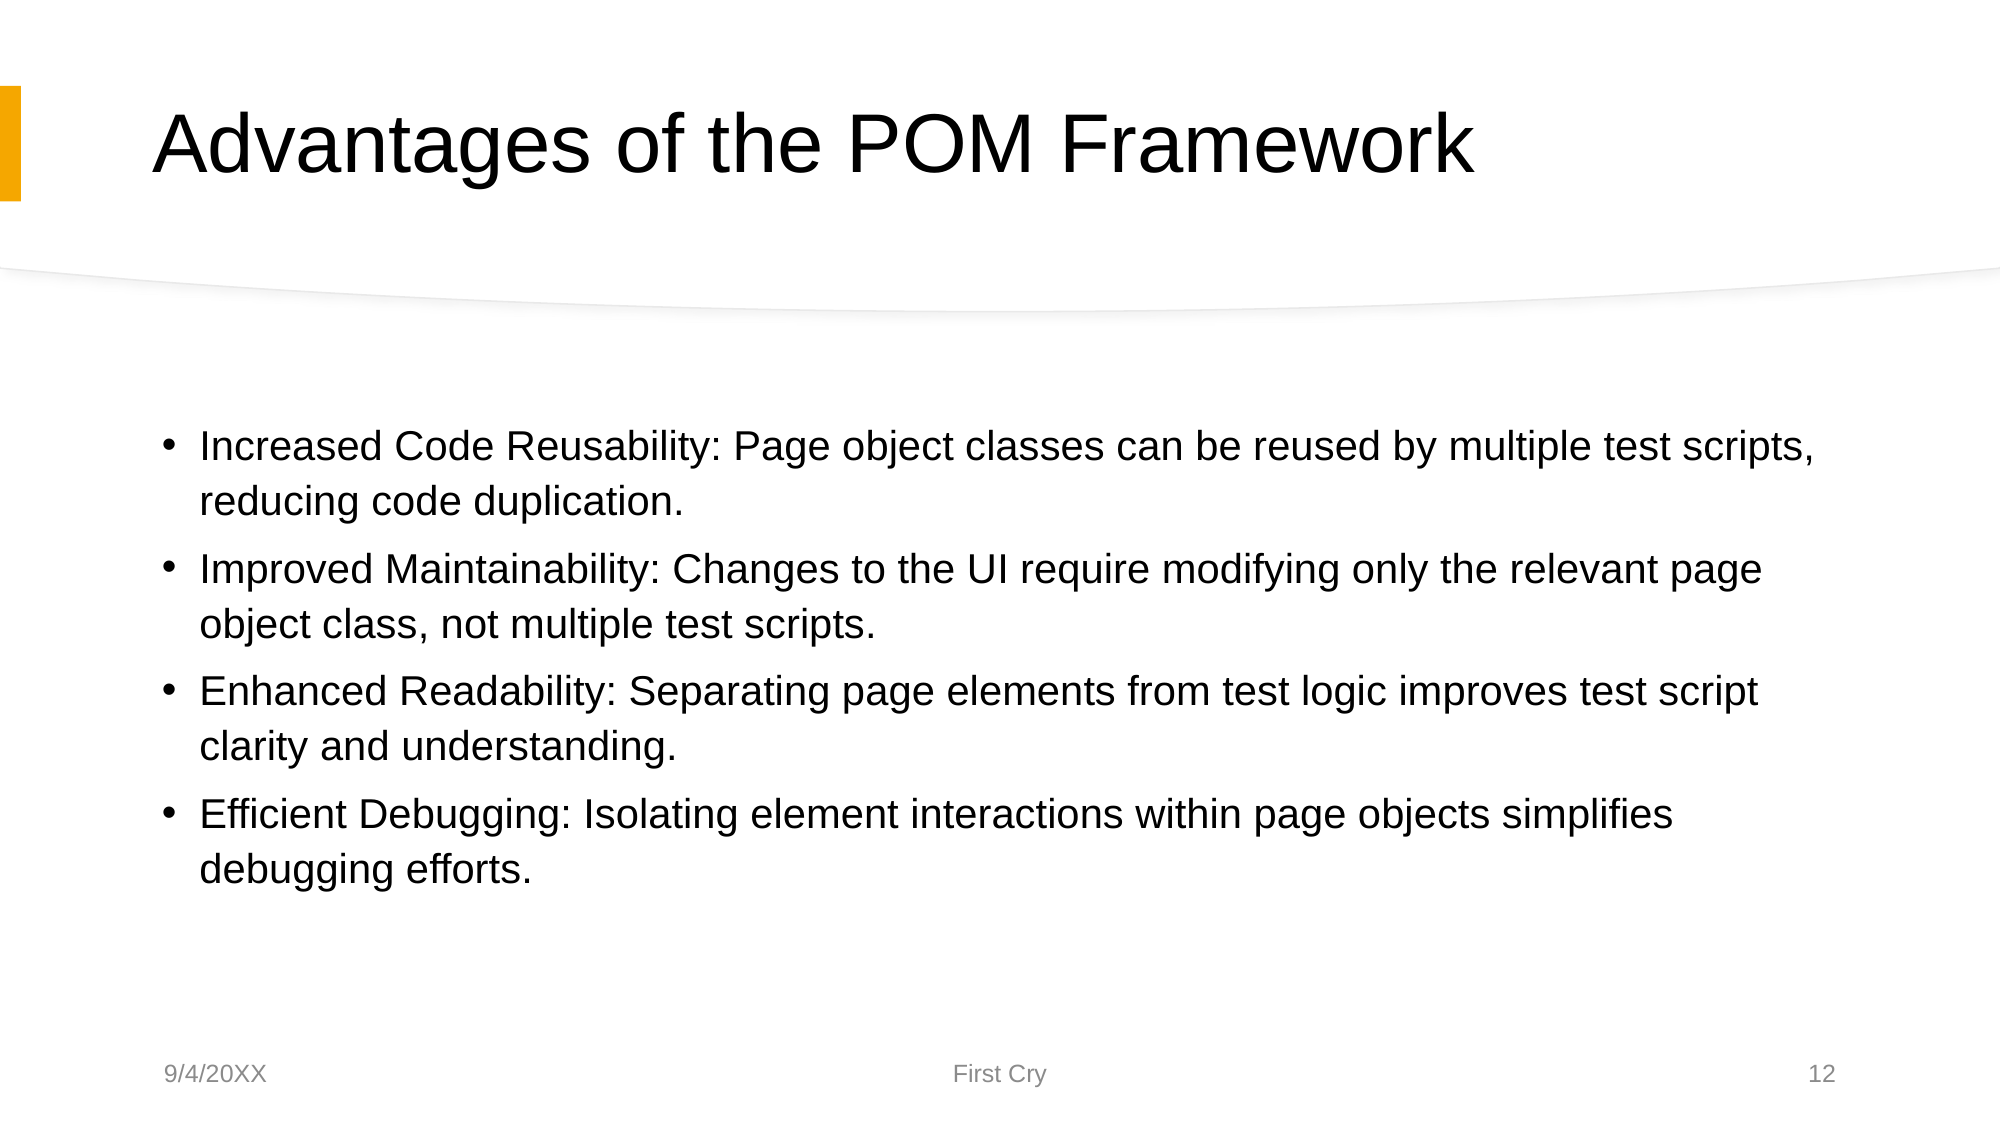

Advantages of the POM Framework

Increased Code Reusability: Page object classes can be reused by multiple test scripts, reducing code duplication.
Improved Maintainability: Changes to the UI require modifying only the relevant page object class, not multiple test scripts.
Enhanced Readability: Separating page elements from test logic improves test script clarity and understanding.
Efficient Debugging: Isolating element interactions within page objects simplifies debugging efforts.
9/4/20XX
First Cry
12